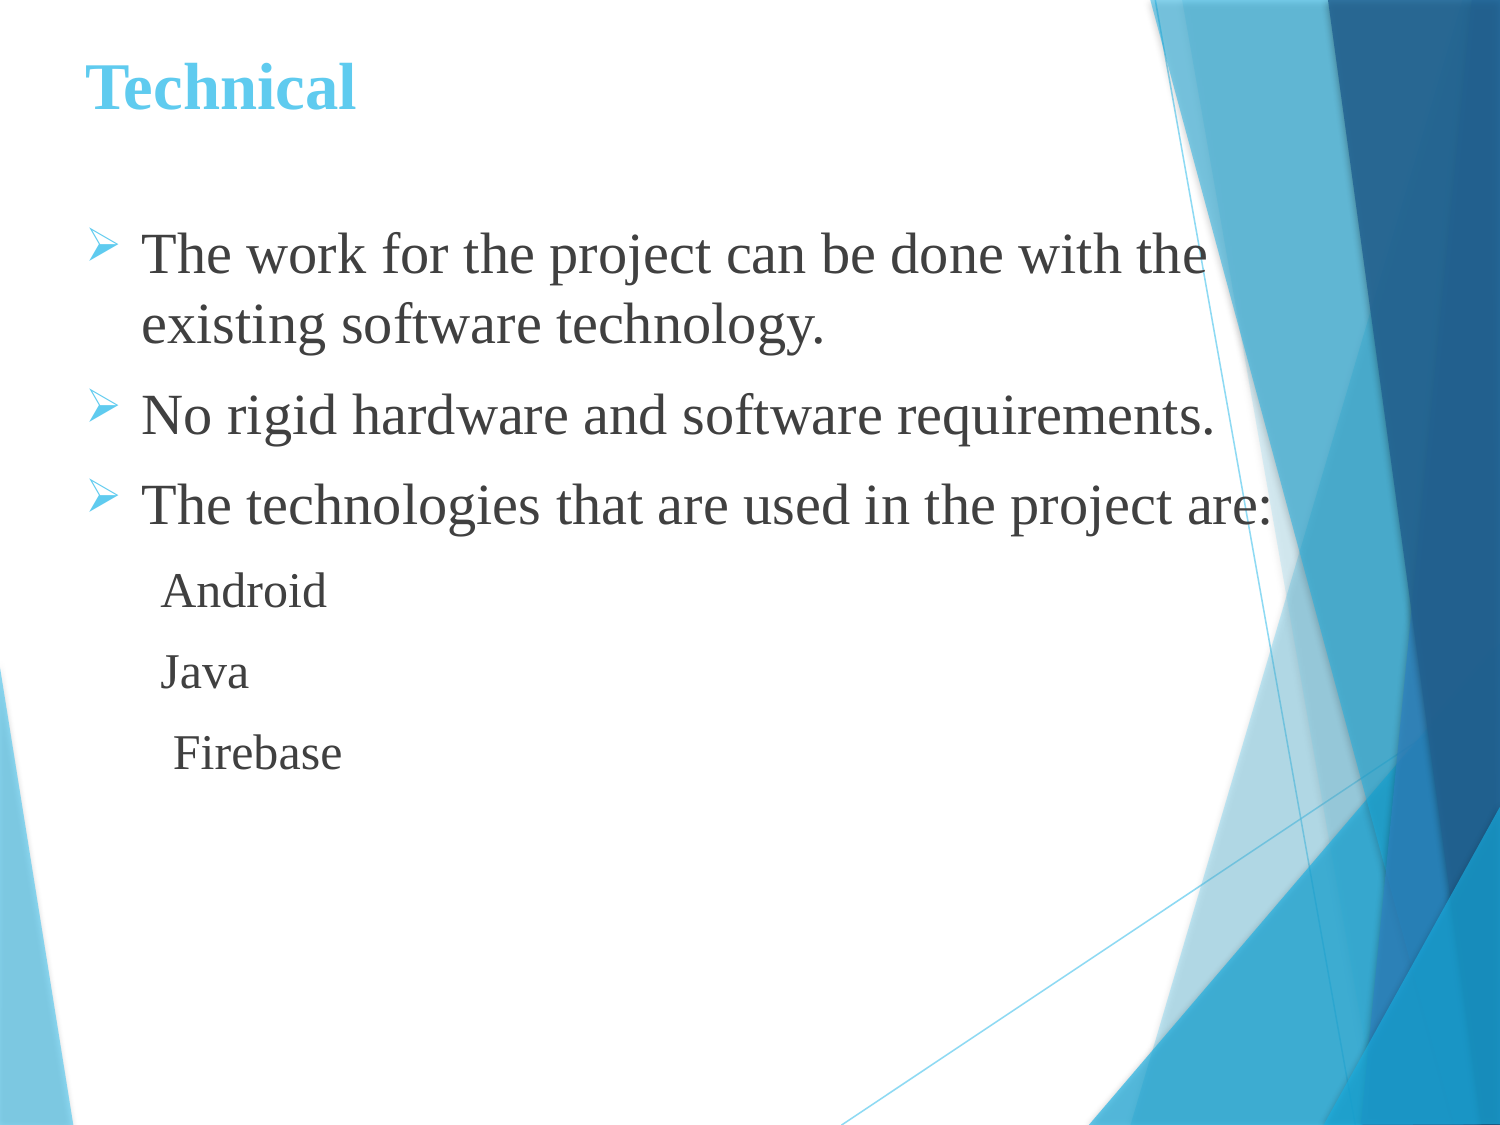

# Technical

The work for the project can be done with the existing software technology.
No rigid hardware and software requirements.
The technologies that are used in the project are:
Android
Java
 Firebase